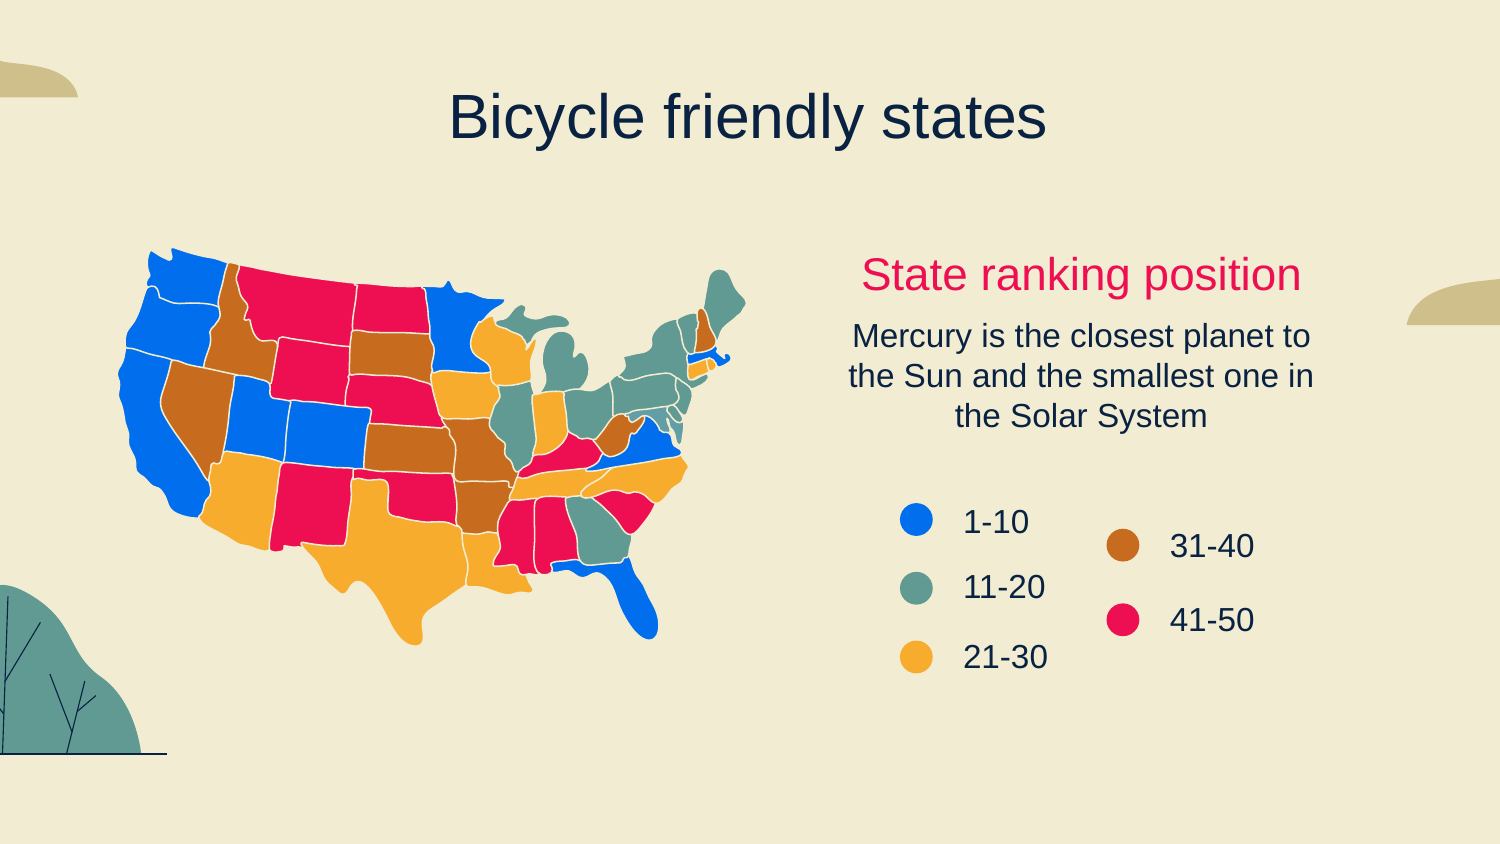

# Bicycle friendly states
State ranking position

Mercury is the closest planet to the Sun and the smallest one in the Solar System

1-10

31-40

11-20

41-50

21-30